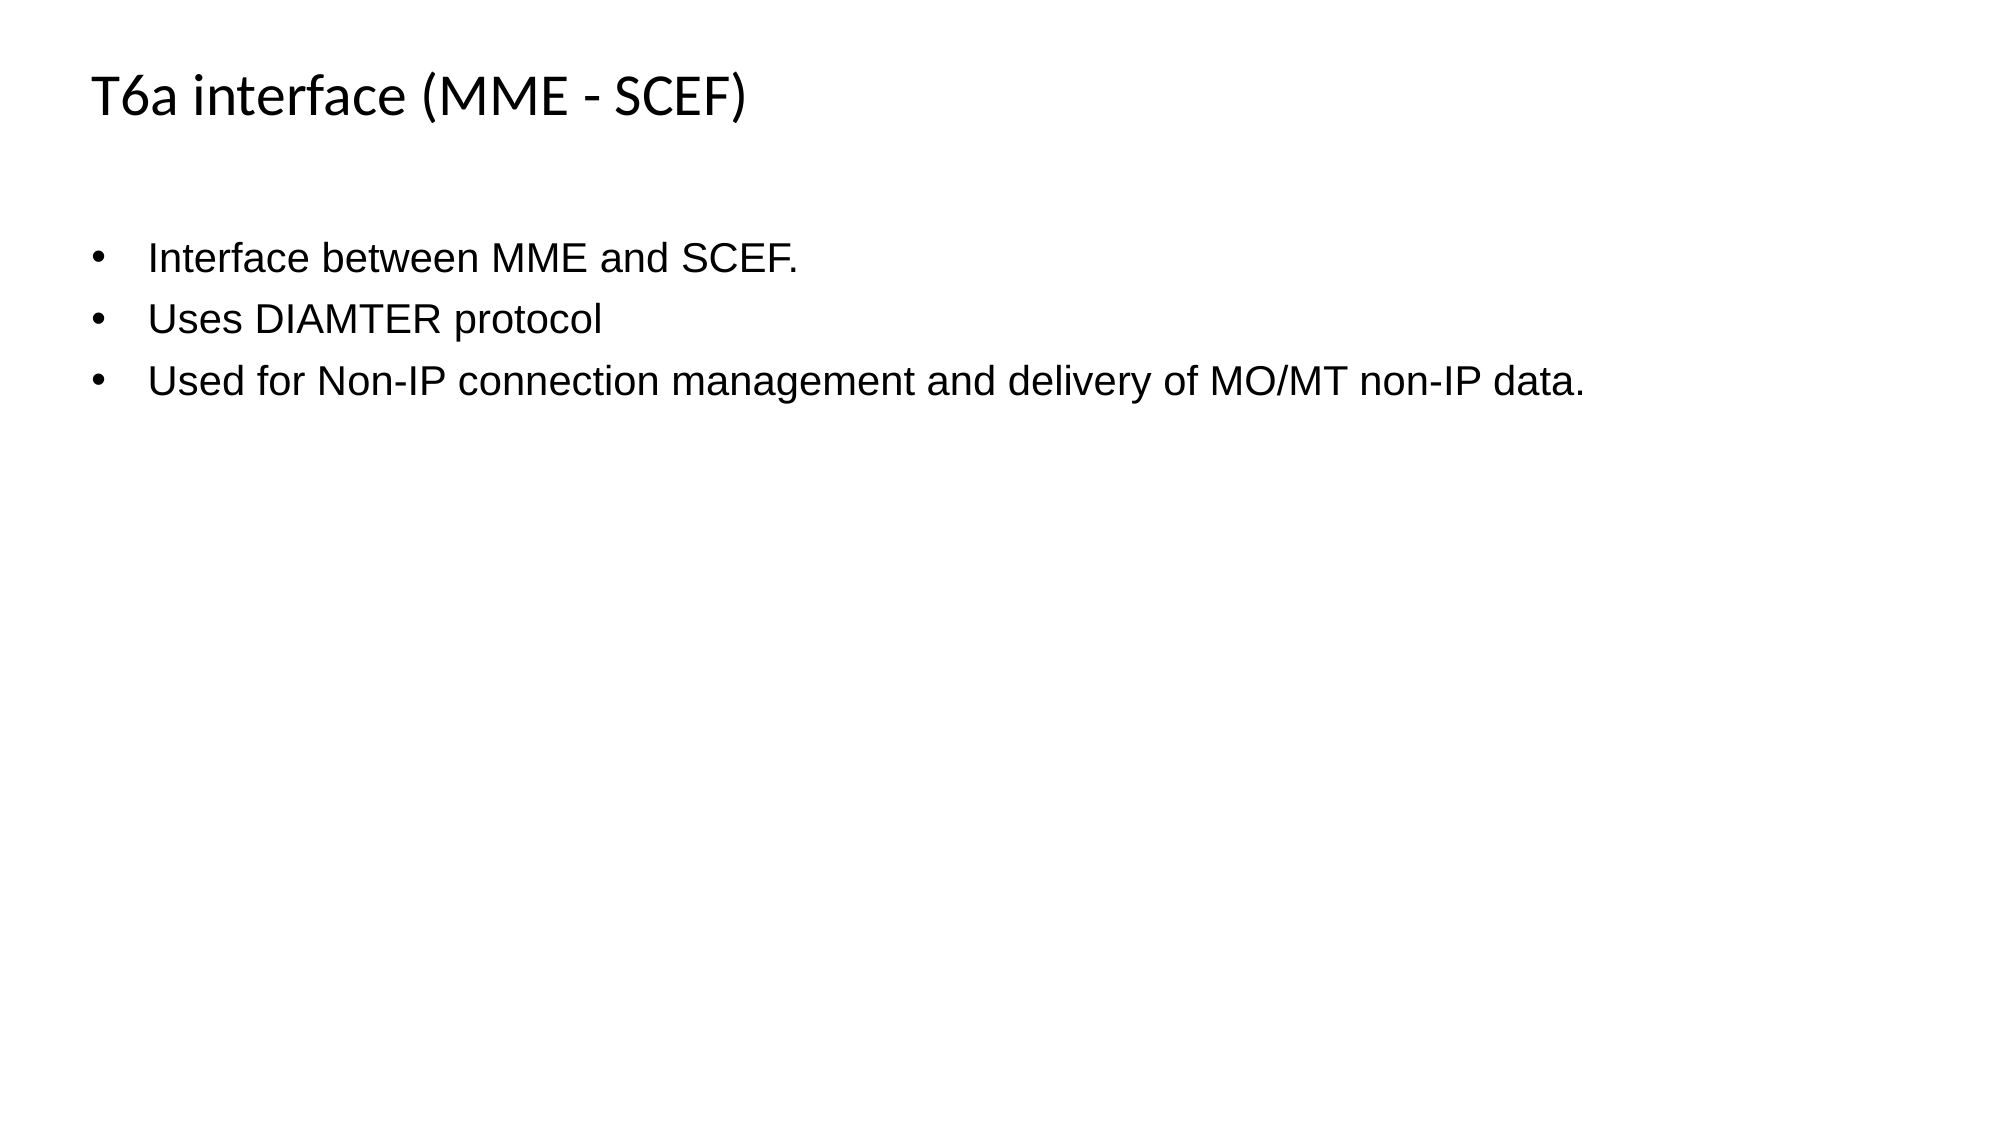

Slide excluded from Table of Contents
# T6a interface (MME - SCEF)
Interface between MME and SCEF.
Uses DIAMTER protocol
Used for Non-IP connection management and delivery of MO/MT non-IP data.